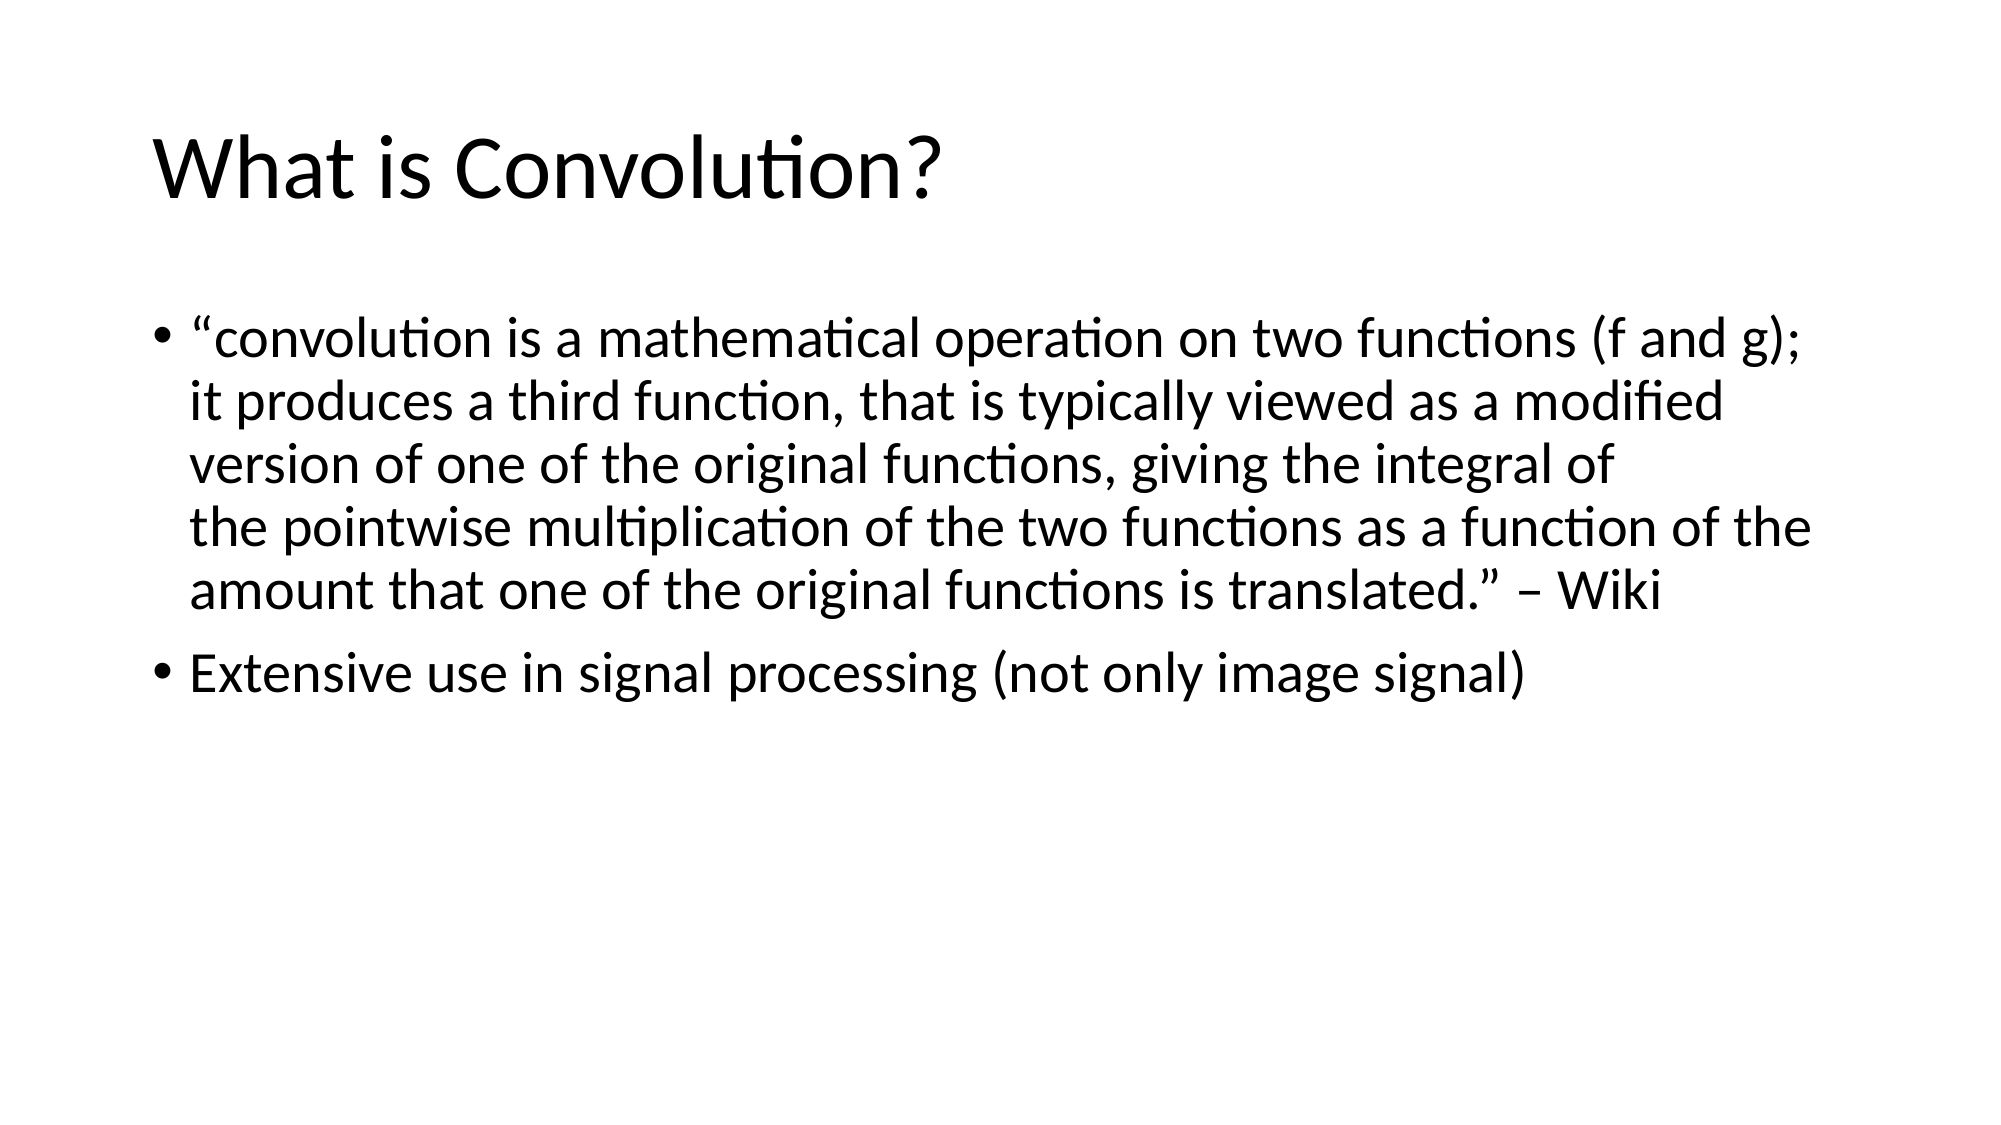

# What is Convolution?
“convolution is a mathematical operation on two functions (f and g); it produces a third function, that is typically viewed as a modified version of one of the original functions, giving the integral of the pointwise multiplication of the two functions as a function of the amount that one of the original functions is translated.” – Wiki
Extensive use in signal processing (not only image signal)